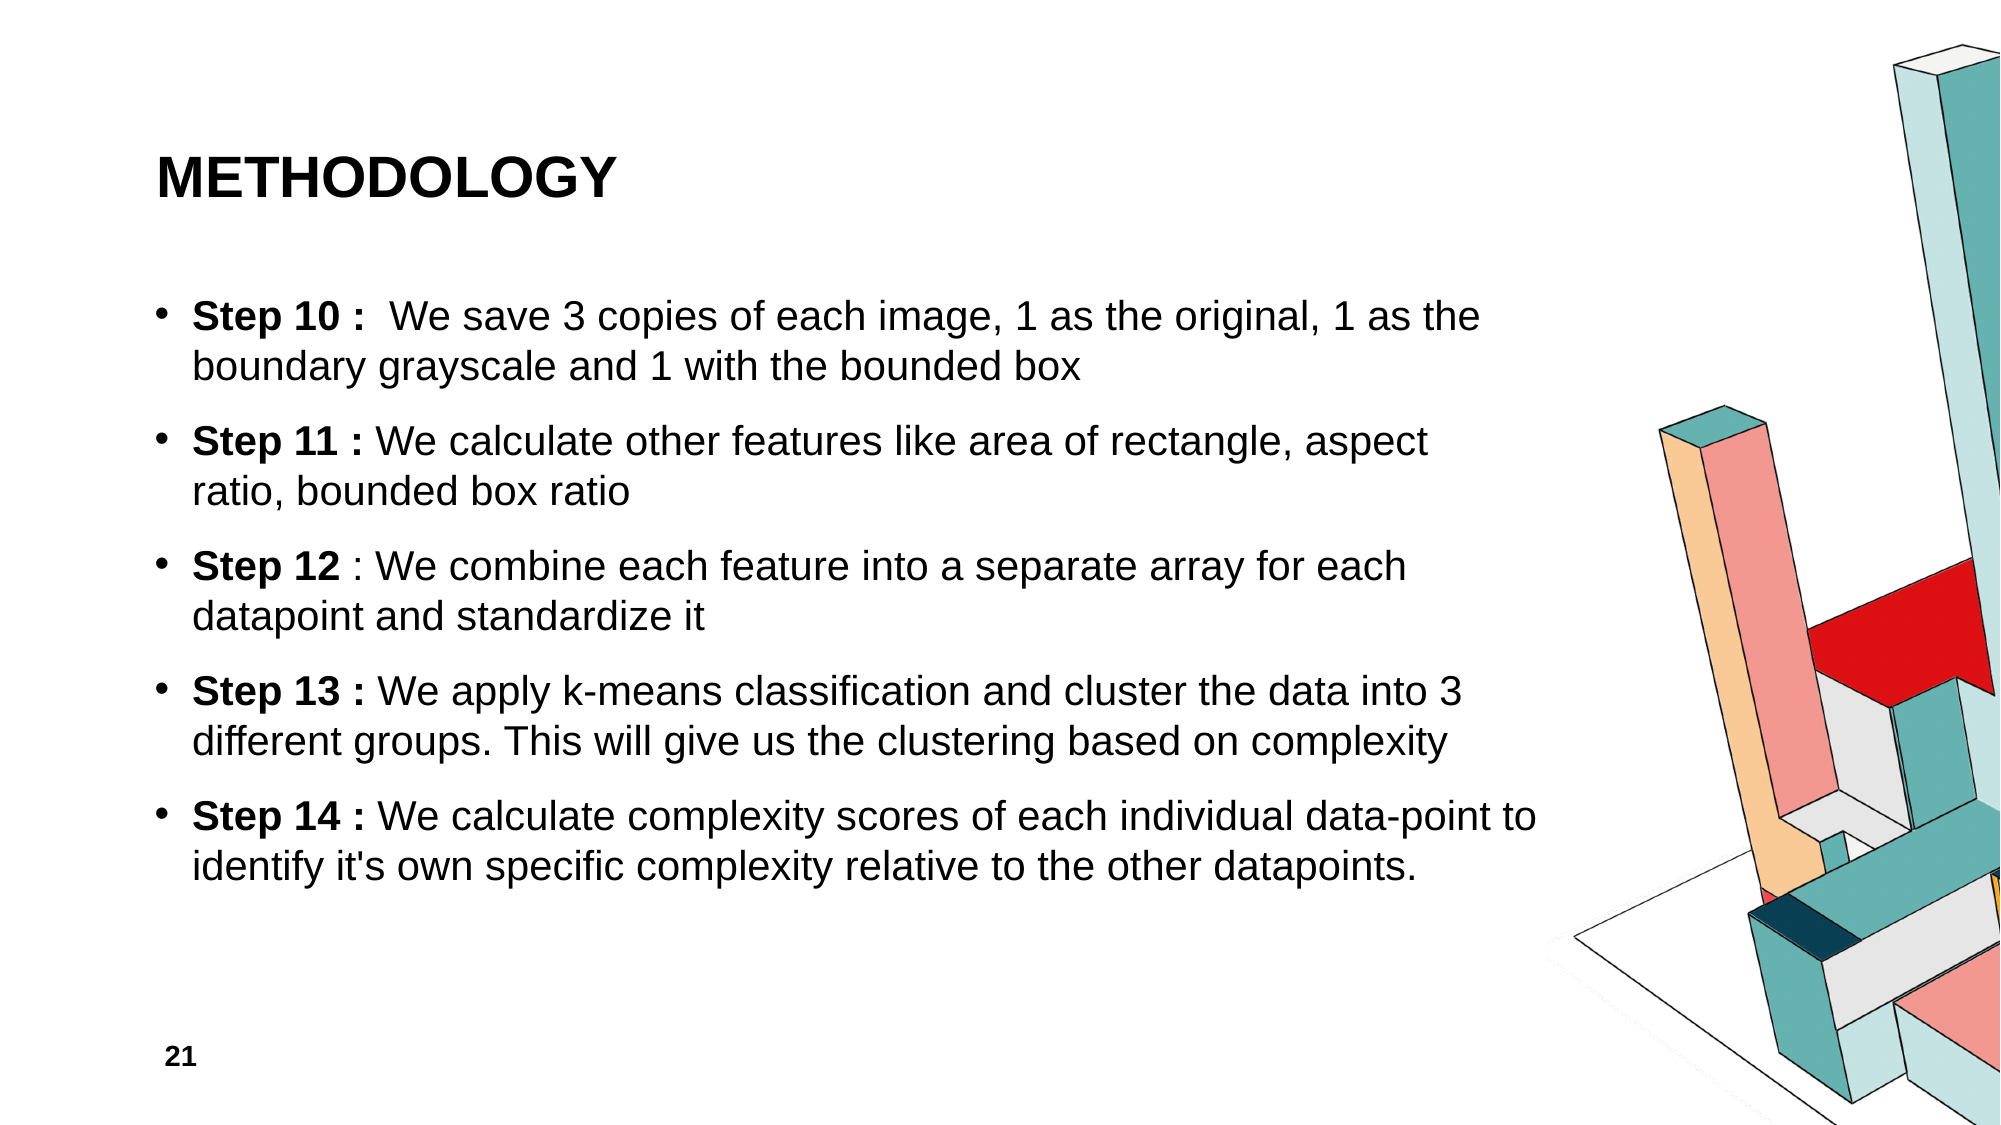

# METHODOLOGY
Step 10 :  We save 3 copies of each image, 1 as the original, 1 as the boundary grayscale and 1 with the bounded box
Step 11 : We calculate other features like area of rectangle, aspect ratio, bounded box ratio
Step 12 : We combine each feature into a separate array for each datapoint and standardize it
Step 13 : We apply k-means classification and cluster the data into 3 different groups. This will give us the clustering based on complexity
Step 14 : We calculate complexity scores of each individual data-point to identify it's own specific complexity relative to the other datapoints.

21